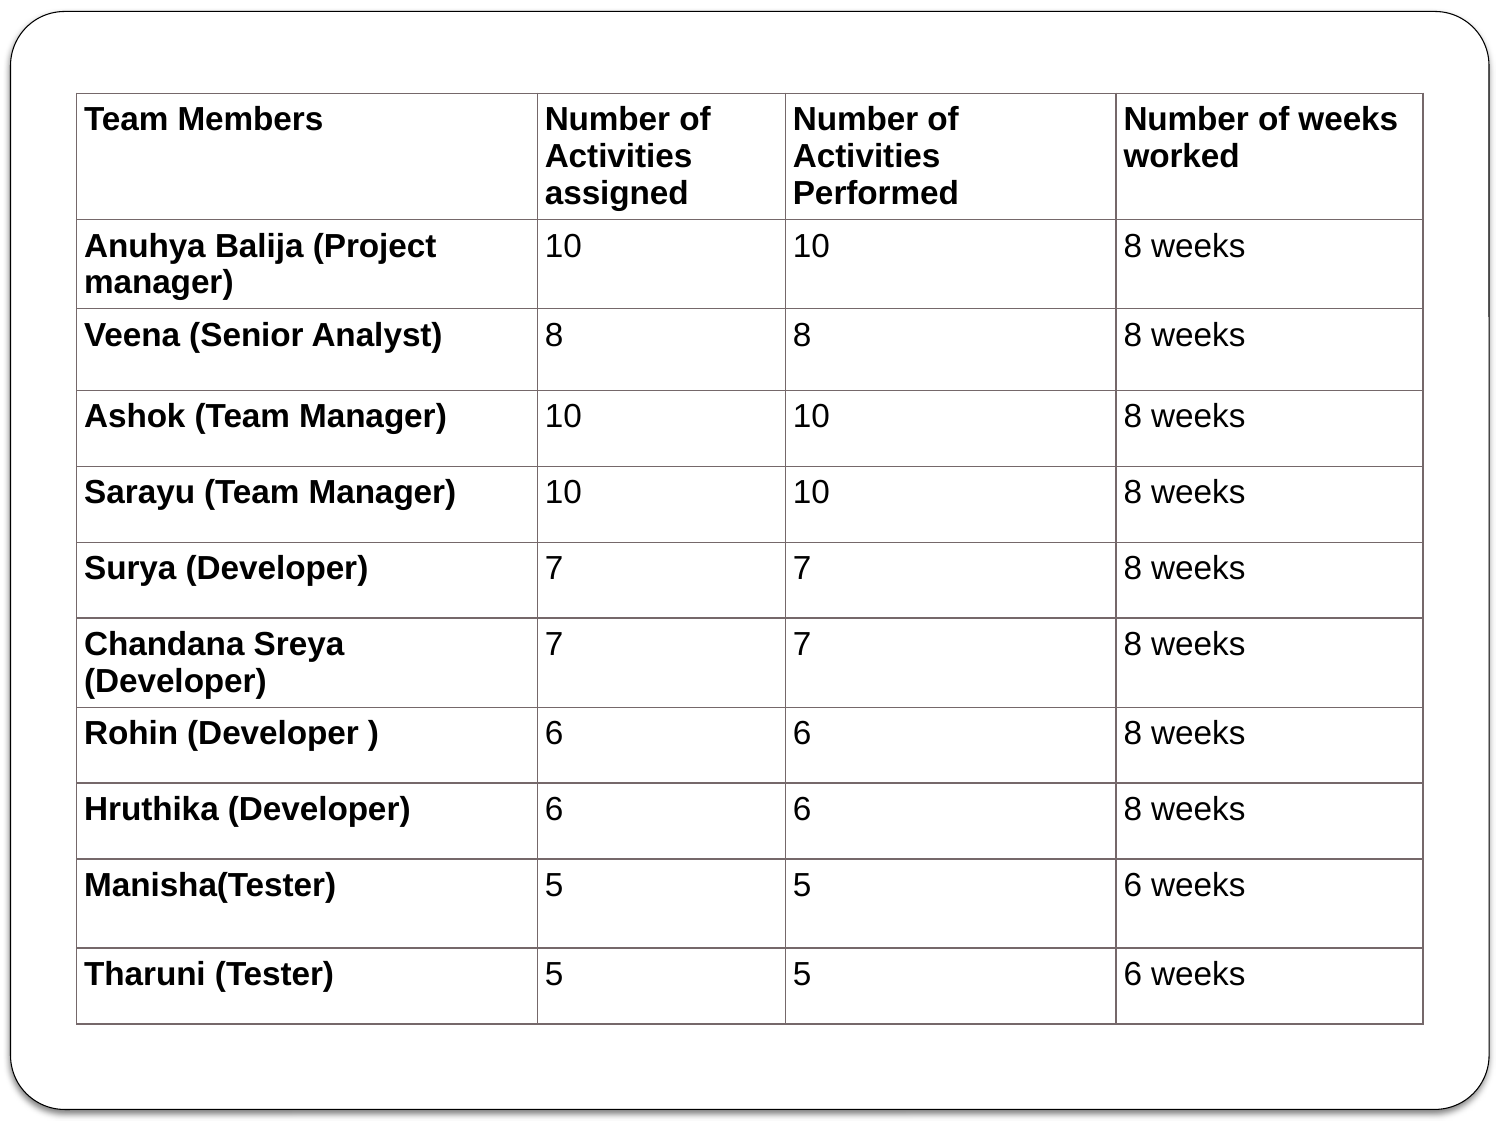

| Team Members | Number of Activities assigned | Number of Activities Performed | Number of weeks worked |
| --- | --- | --- | --- |
| Anuhya Balija (Project manager) | 10 | 10 | 8 weeks |
| Veena (Senior Analyst) | 8 | 8 | 8 weeks |
| Ashok (Team Manager) | 10 | 10 | 8 weeks |
| Sarayu (Team Manager) | 10 | 10 | 8 weeks |
| Surya (Developer) | 7 | 7 | 8 weeks |
| Chandana Sreya (Developer) | 7 | 7 | 8 weeks |
| Rohin (Developer ) | 6 | 6 | 8 weeks |
| Hruthika (Developer) | 6 | 6 | 8 weeks |
| Manisha(Tester) | 5 | 5 | 6 weeks |
| Tharuni (Tester) | 5 | 5 | 6 weeks |